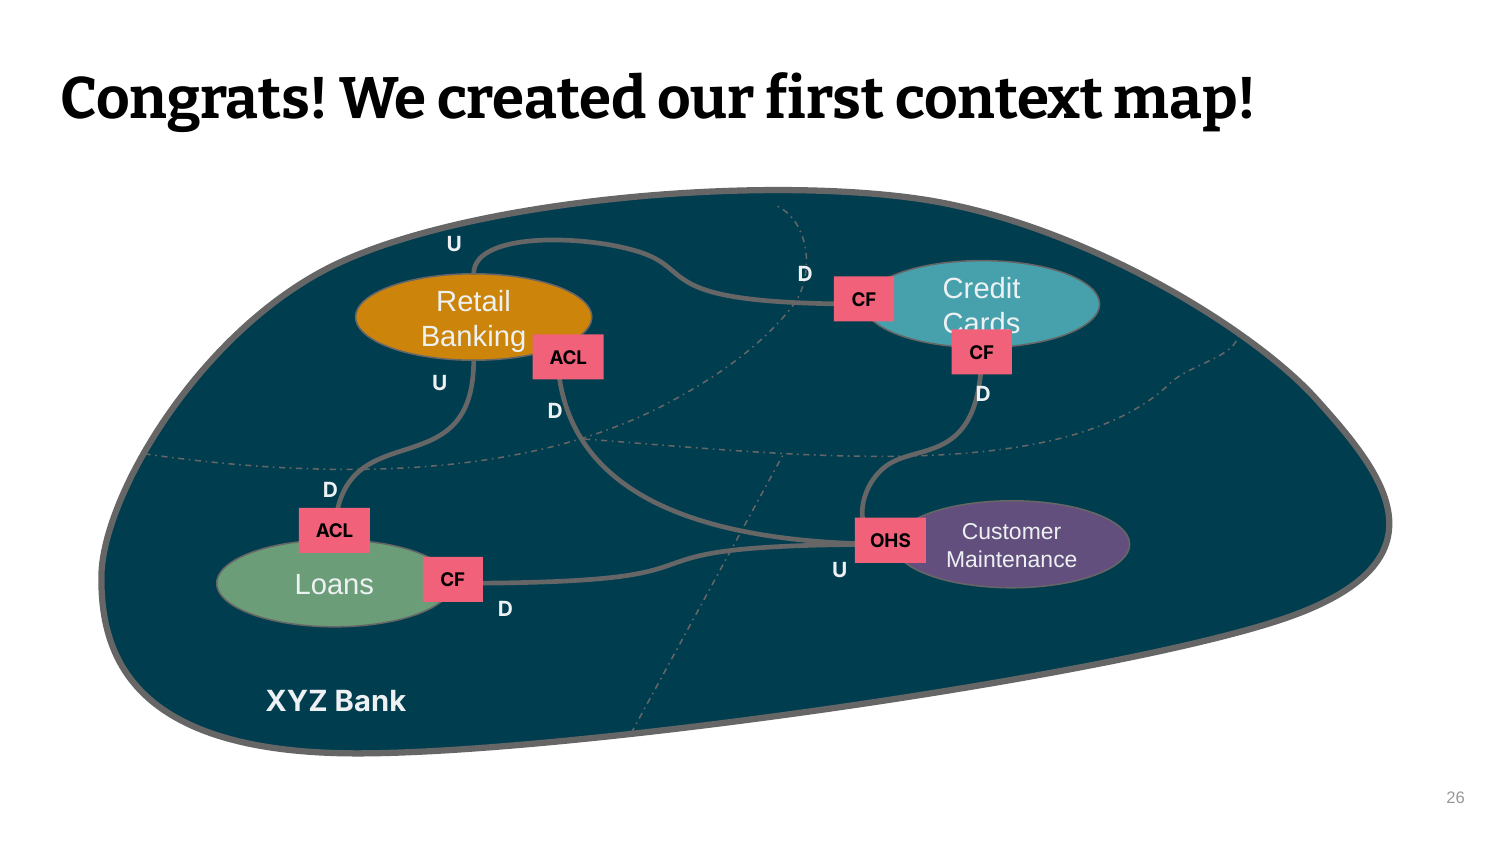

# Congrats! We created our first context map!

U
D
Credit Cards
Retail Banking
CF
CF
ACL

U
D
D

D
Customer Maintenance
ACL
OHS
Loans
U
CF
D
XYZ Bank
26